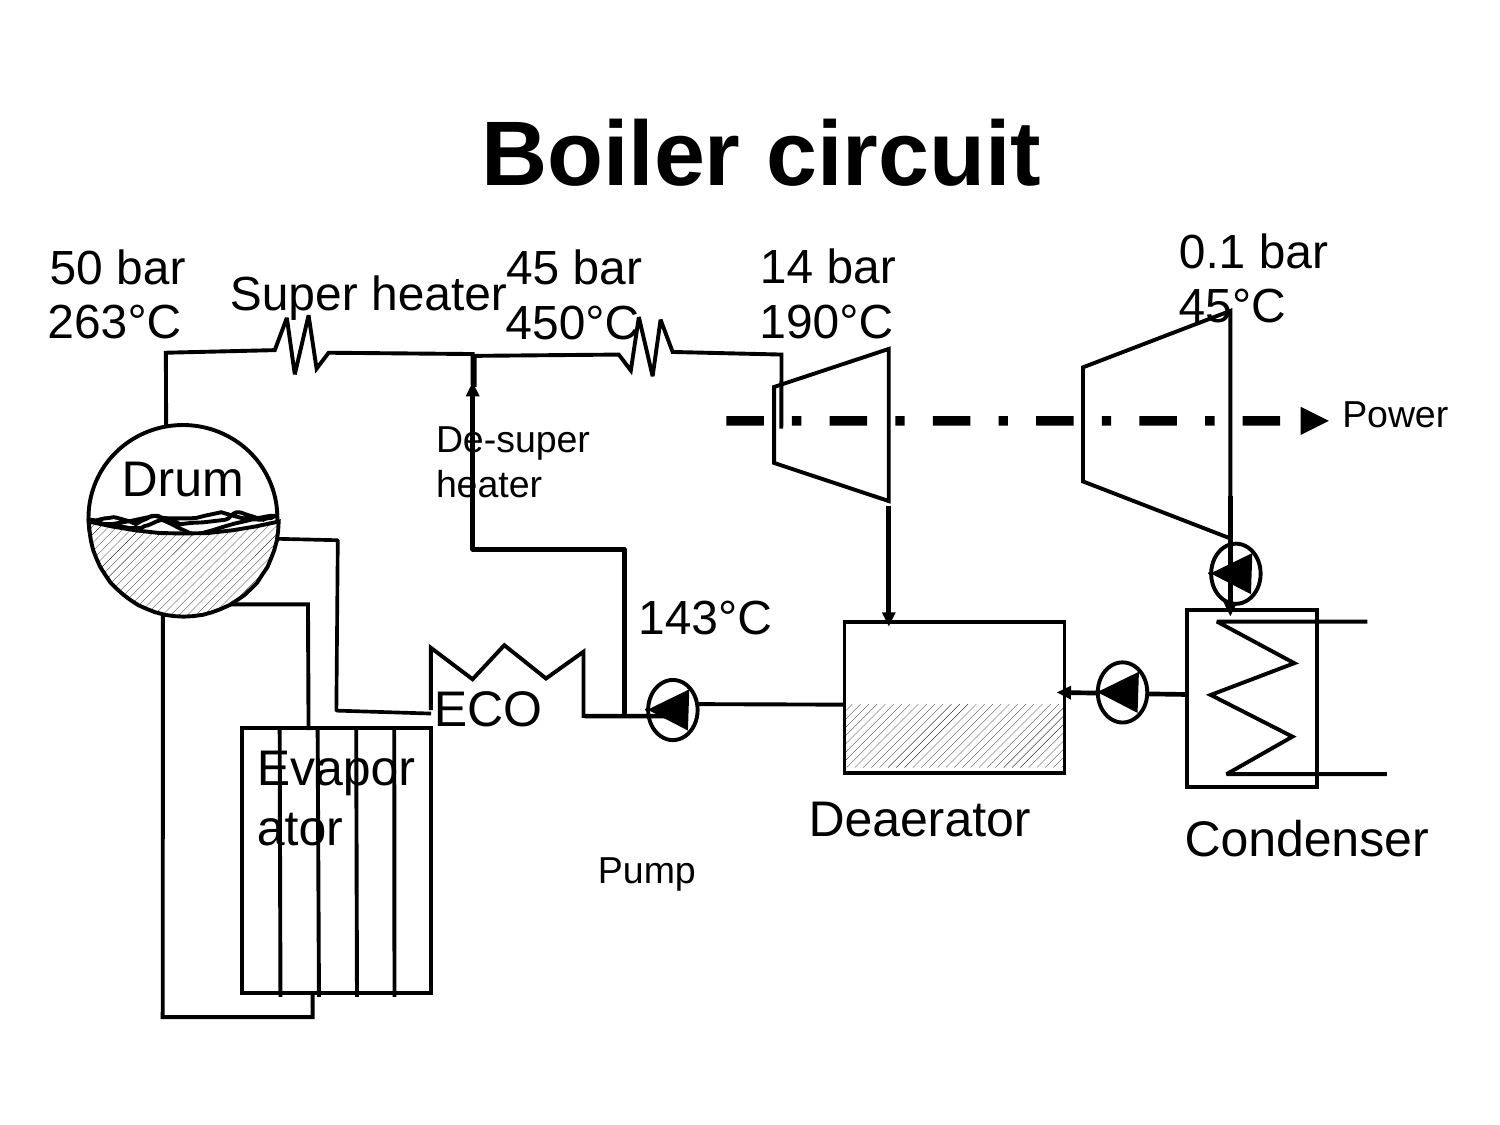

# Boiler circuit

0.1 bar

14 bar
50 bar
45 bar

Super heater
45°C
190°C
263°C
450°C

Power
De-super heater

Drum

143°C

ECO

Evaporator

Deaerator
Condenser
Pump